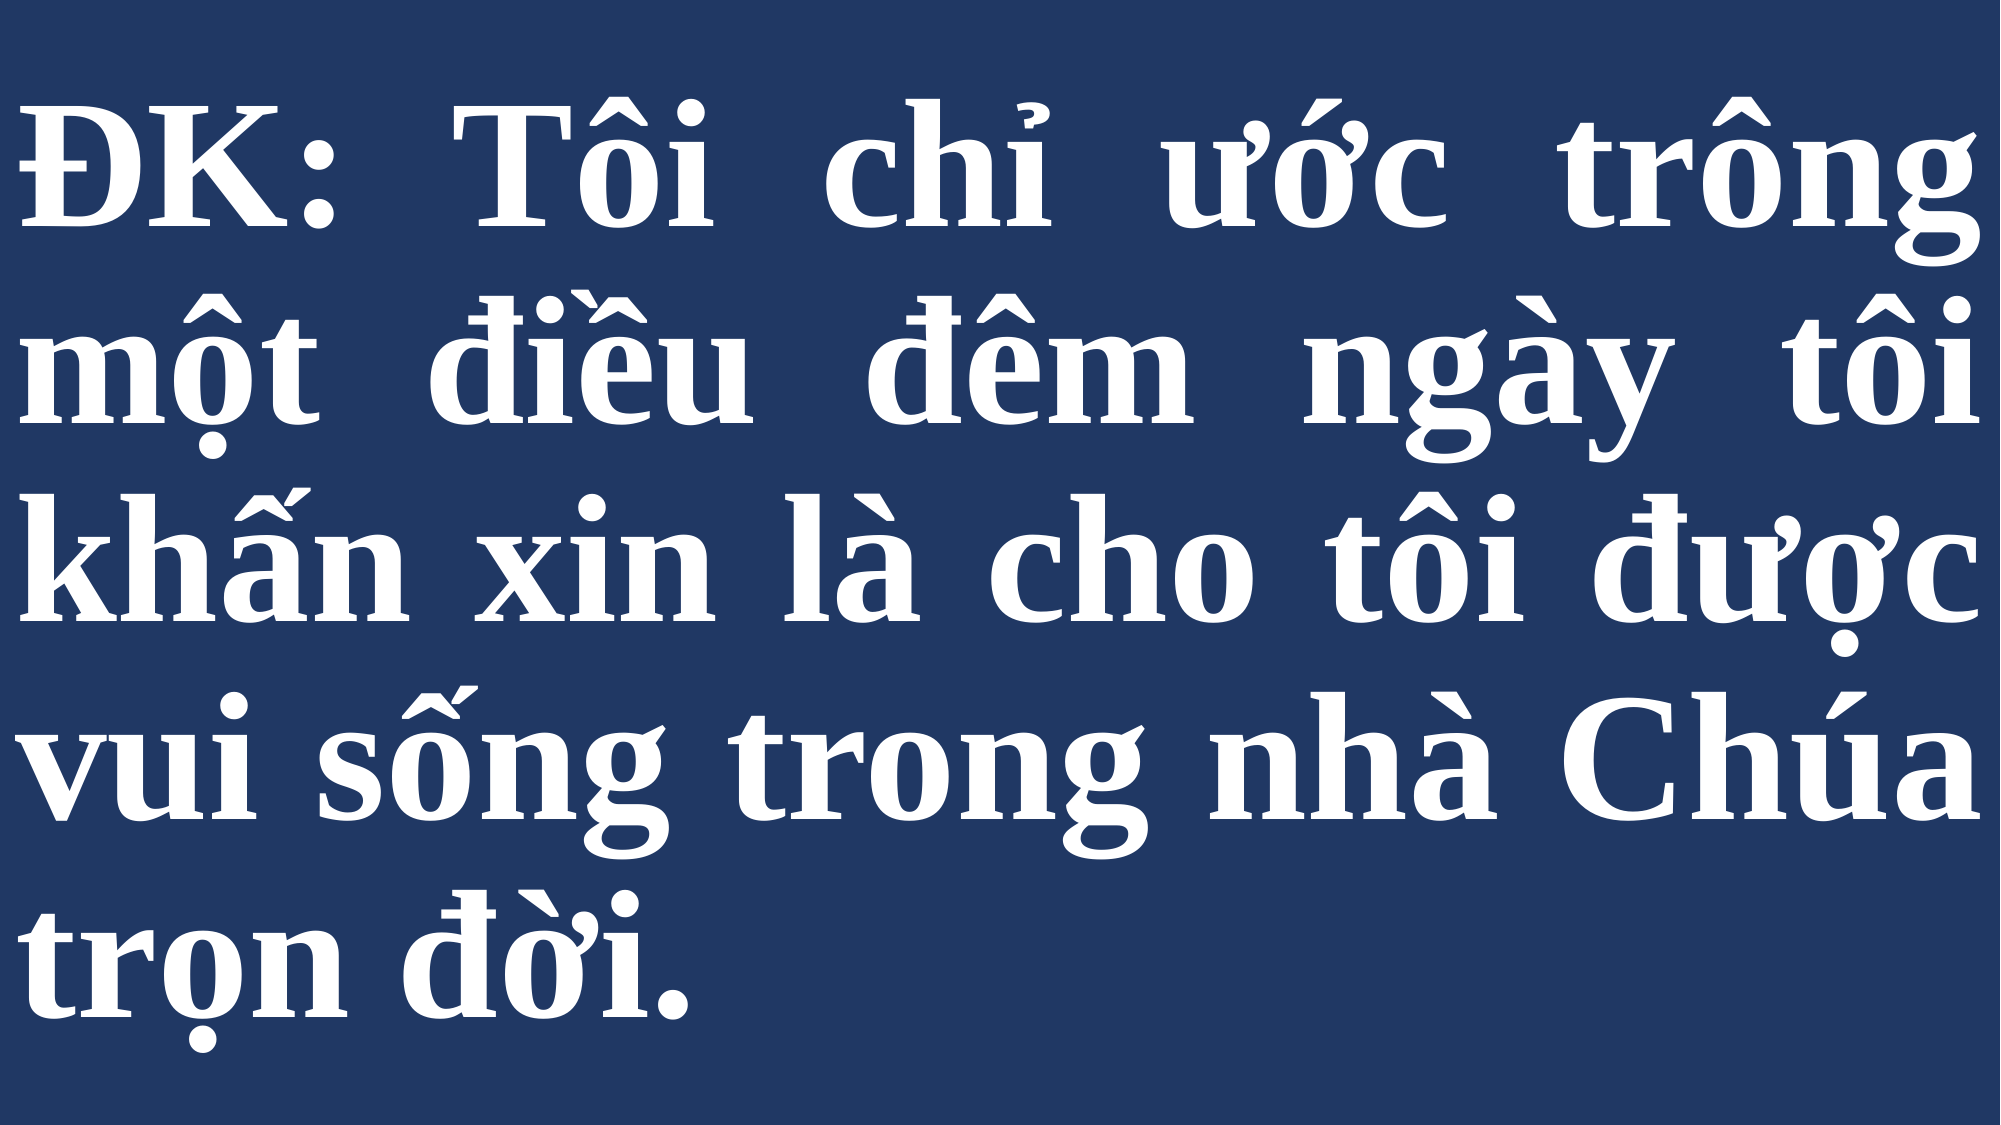

# ĐK: Tôi chỉ ước trông một điều đêm ngày tôi khấn xin là cho tôi được vui sống trong nhà Chúa trọn đời.